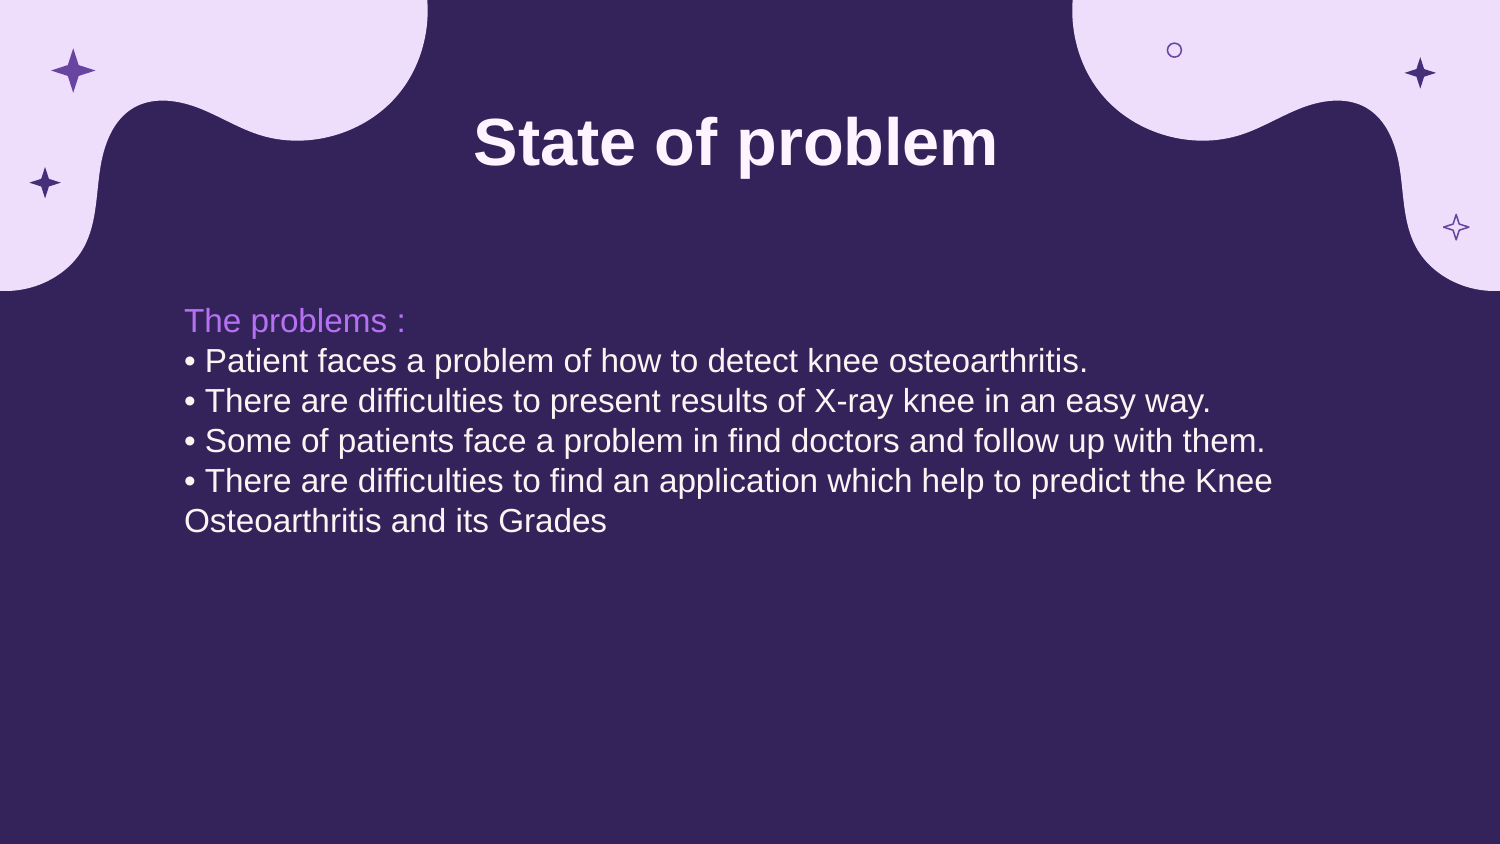

State of problem

The problems :
• Patient faces a problem of how to detect knee osteoarthritis.
• There are difficulties to present results of X-ray knee in an easy way.
• Some of patients face a problem in find doctors and follow up with them.
• There are difficulties to find an application which help to predict the Knee Osteoarthritis and its Grades